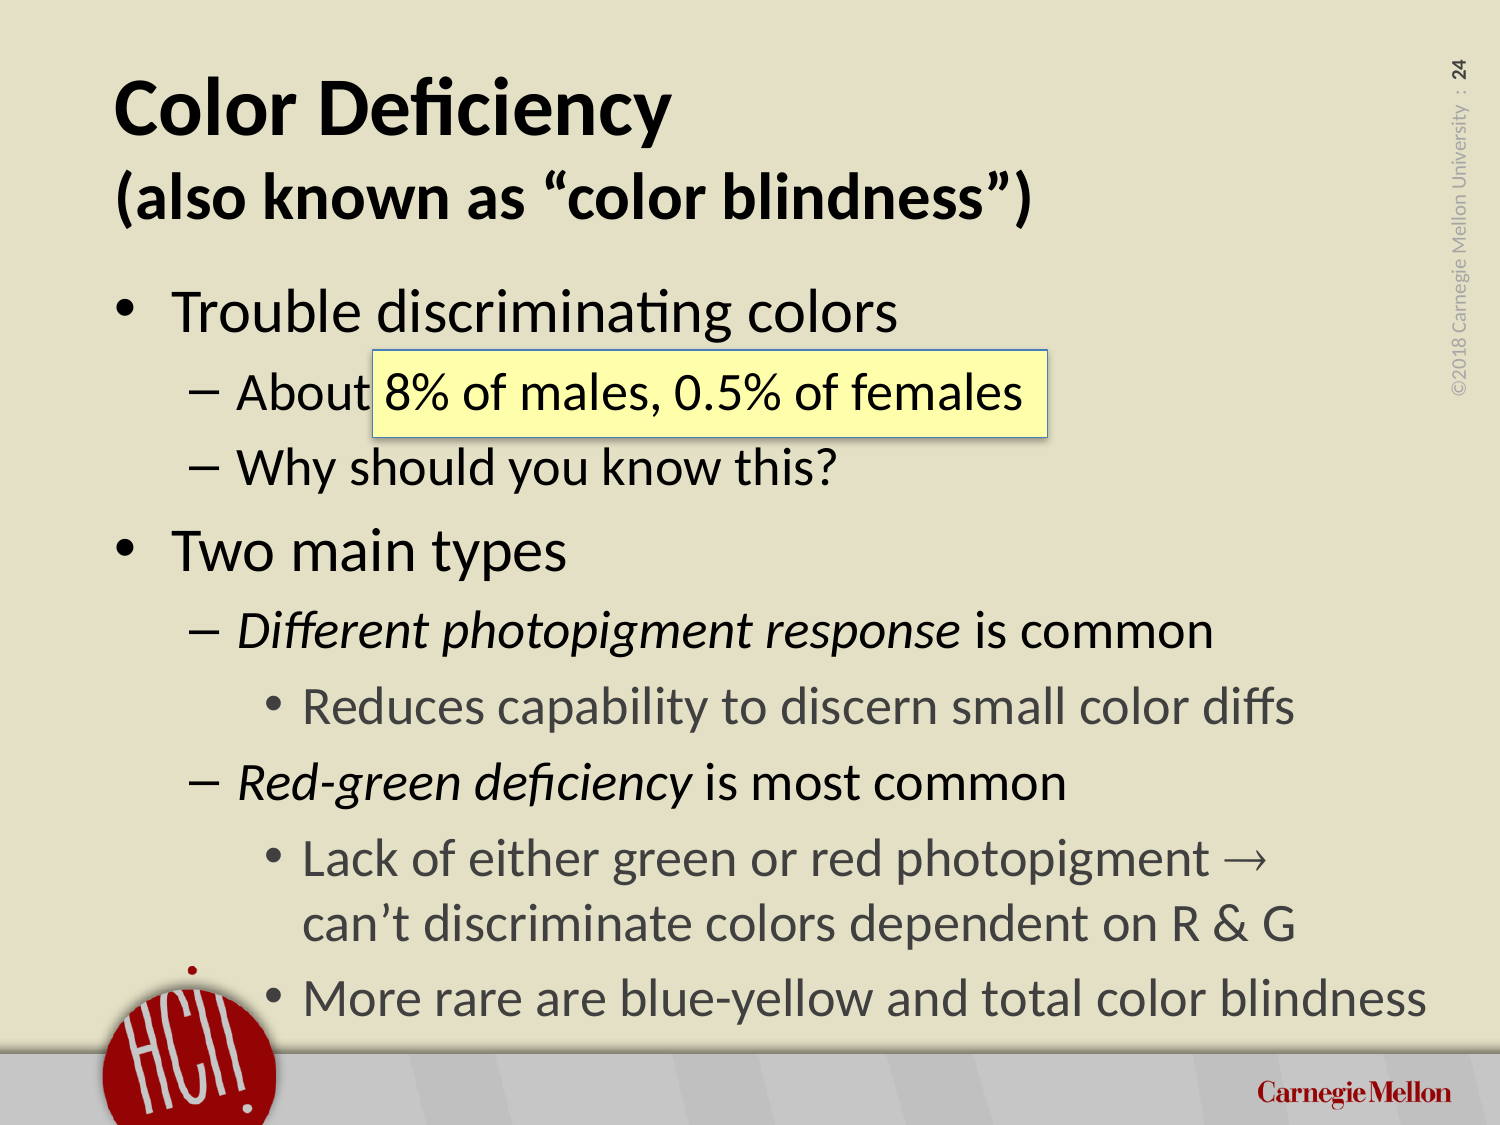

# Color Deficiency (also known as “color blindness”)
Trouble discriminating colors
About 8% of males, 0.5% of females
Why should you know this?
Two main types
Different photopigment response is common
Reduces capability to discern small color diffs
Red-green deficiency is most common
Lack of either green or red photopigment →                can’t discriminate colors dependent on R & G
More rare are blue-yellow and total color blindness